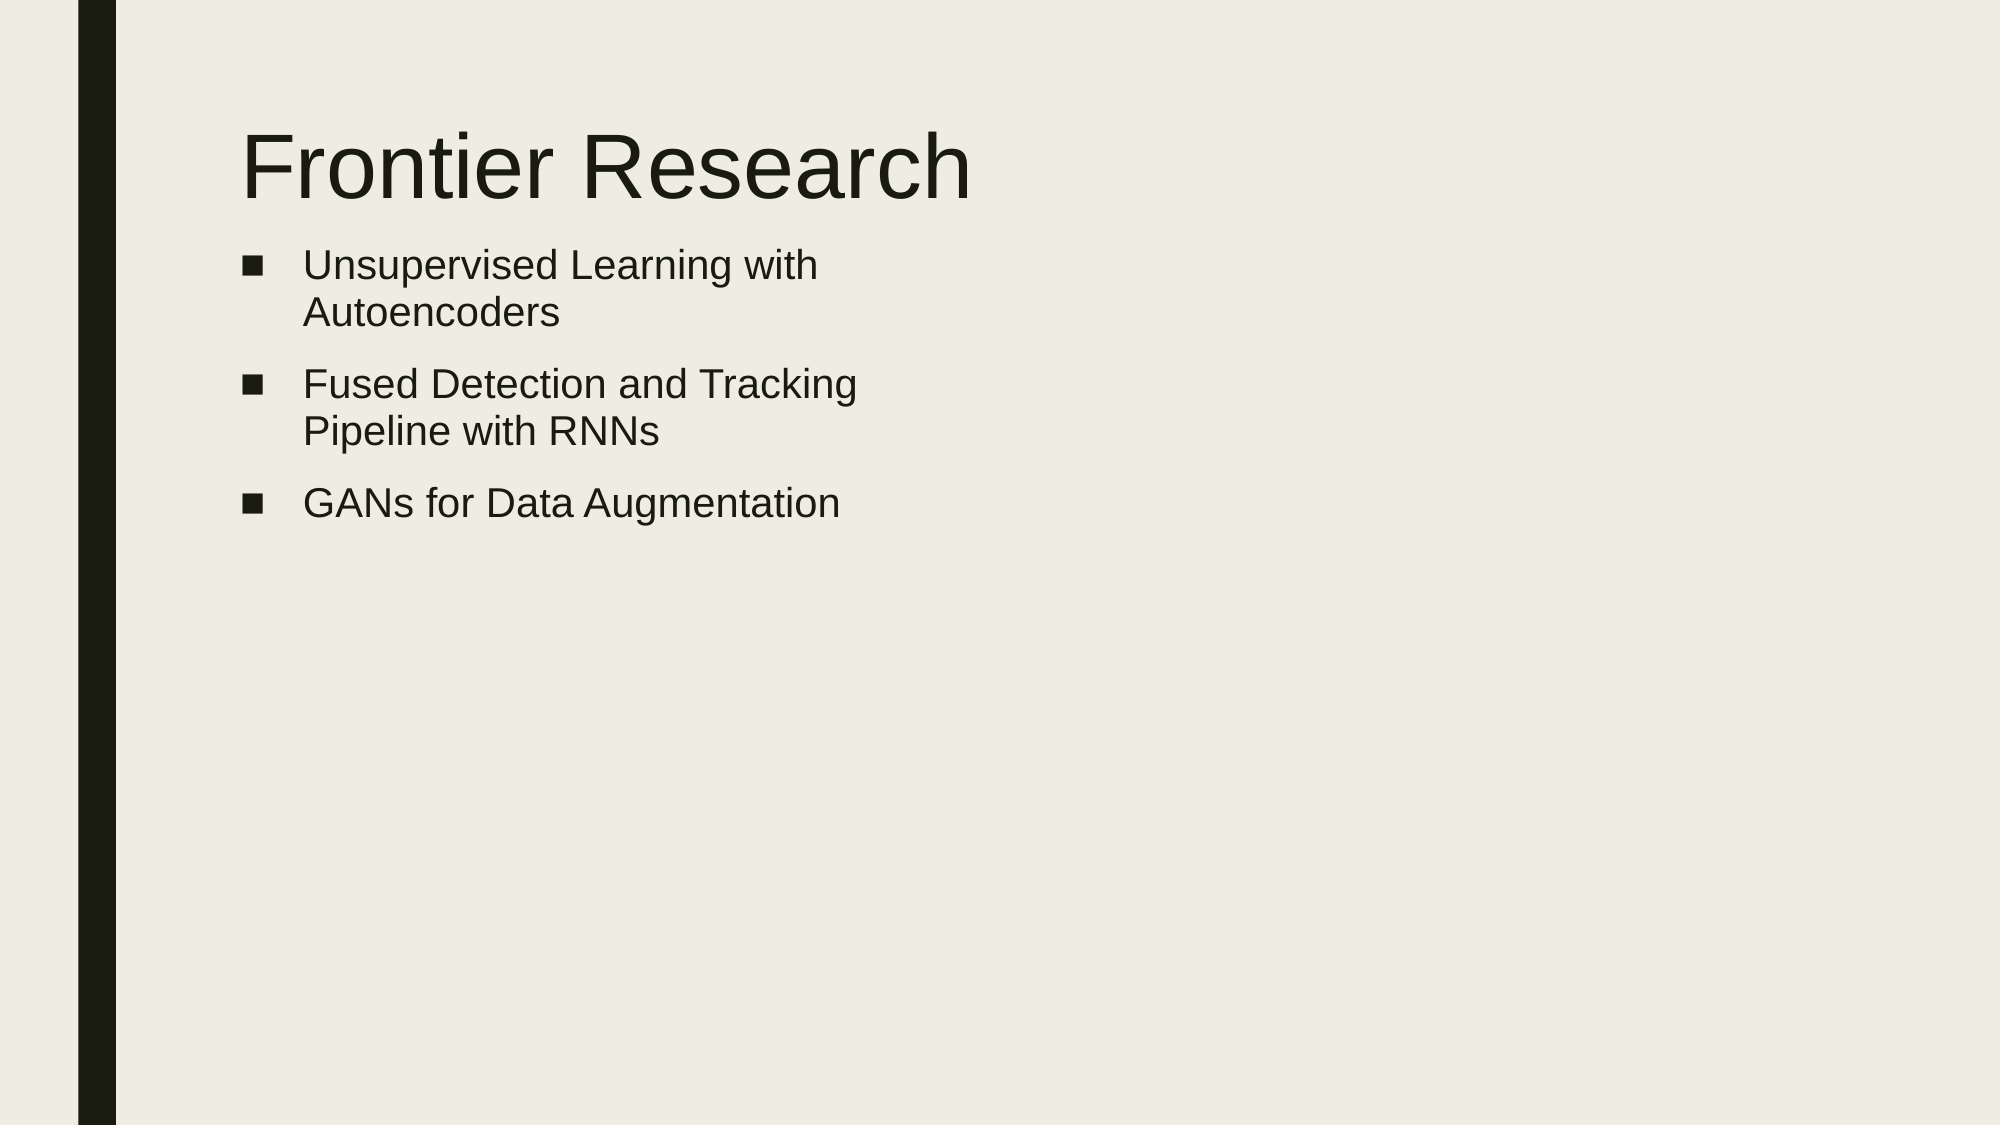

# Frontier Research
Unsupervised Learning with Autoencoders
Fused Detection and Tracking Pipeline with RNNs
GANs for Data Augmentation